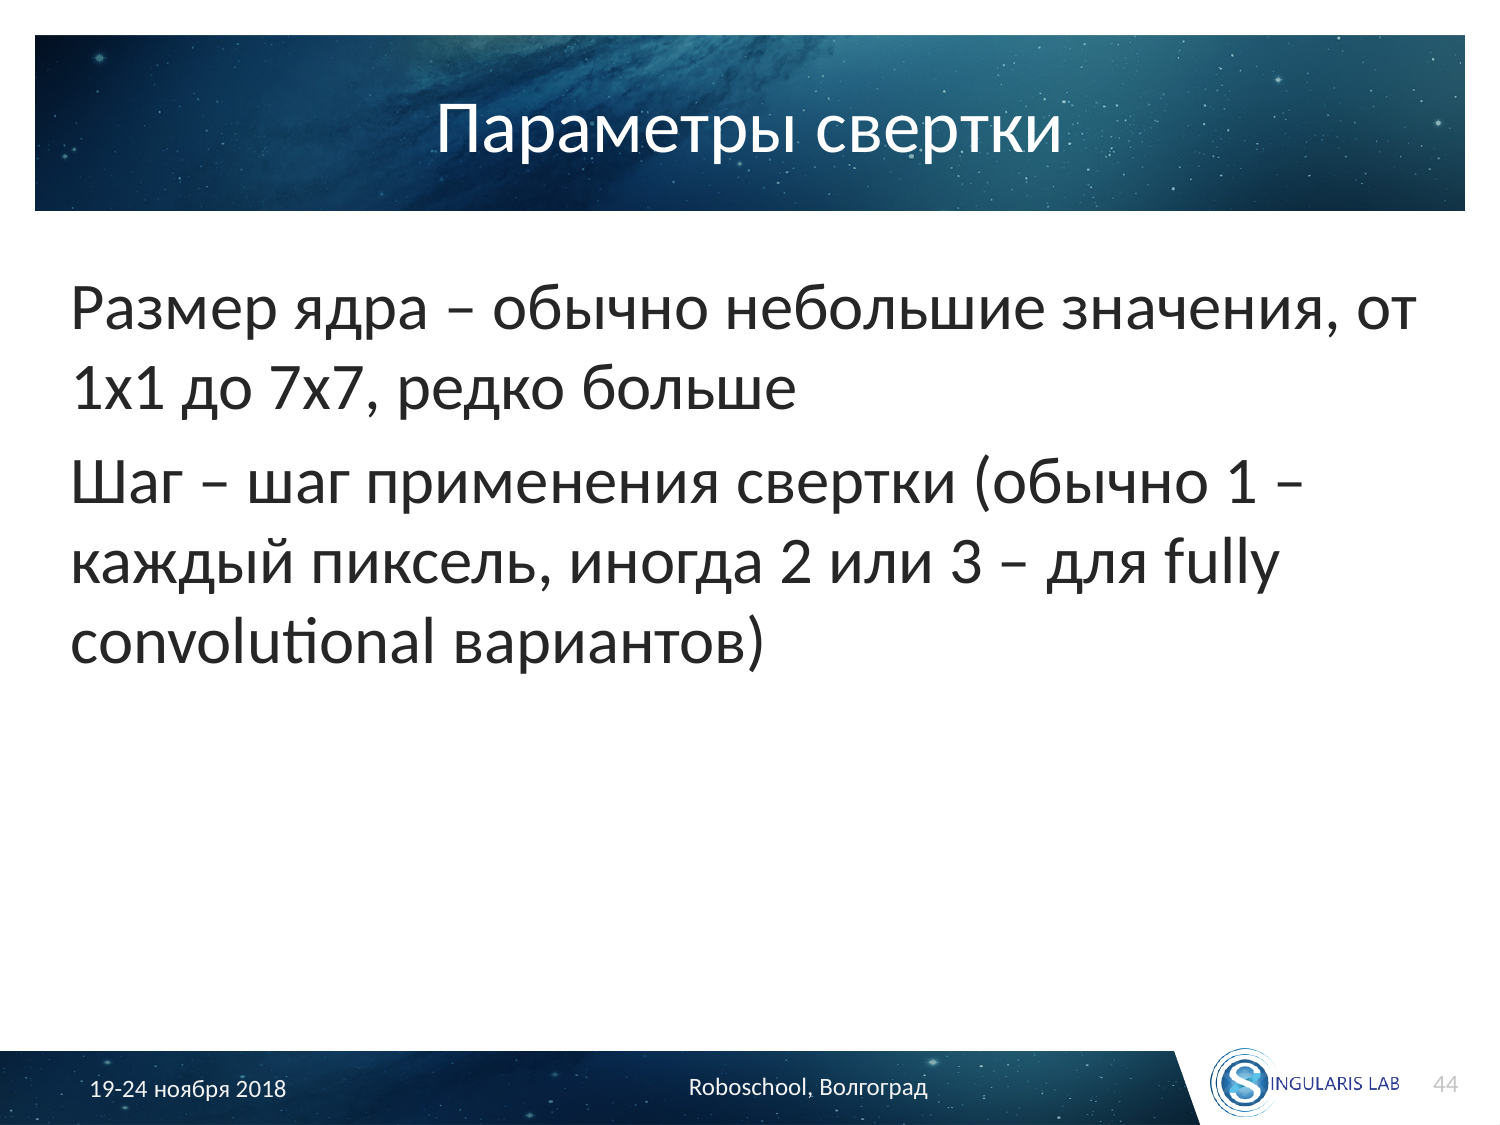

# Параметры свертки
Размер ядра – обычно небольшие значения, от 1х1 до 7х7, редко больше
Шаг – шаг применения свертки (обычно 1 – каждый пиксель, иногда 2 или 3 – для fully convolutional вариантов)
44
Roboschool, Волгоград
19-24 ноября 2018